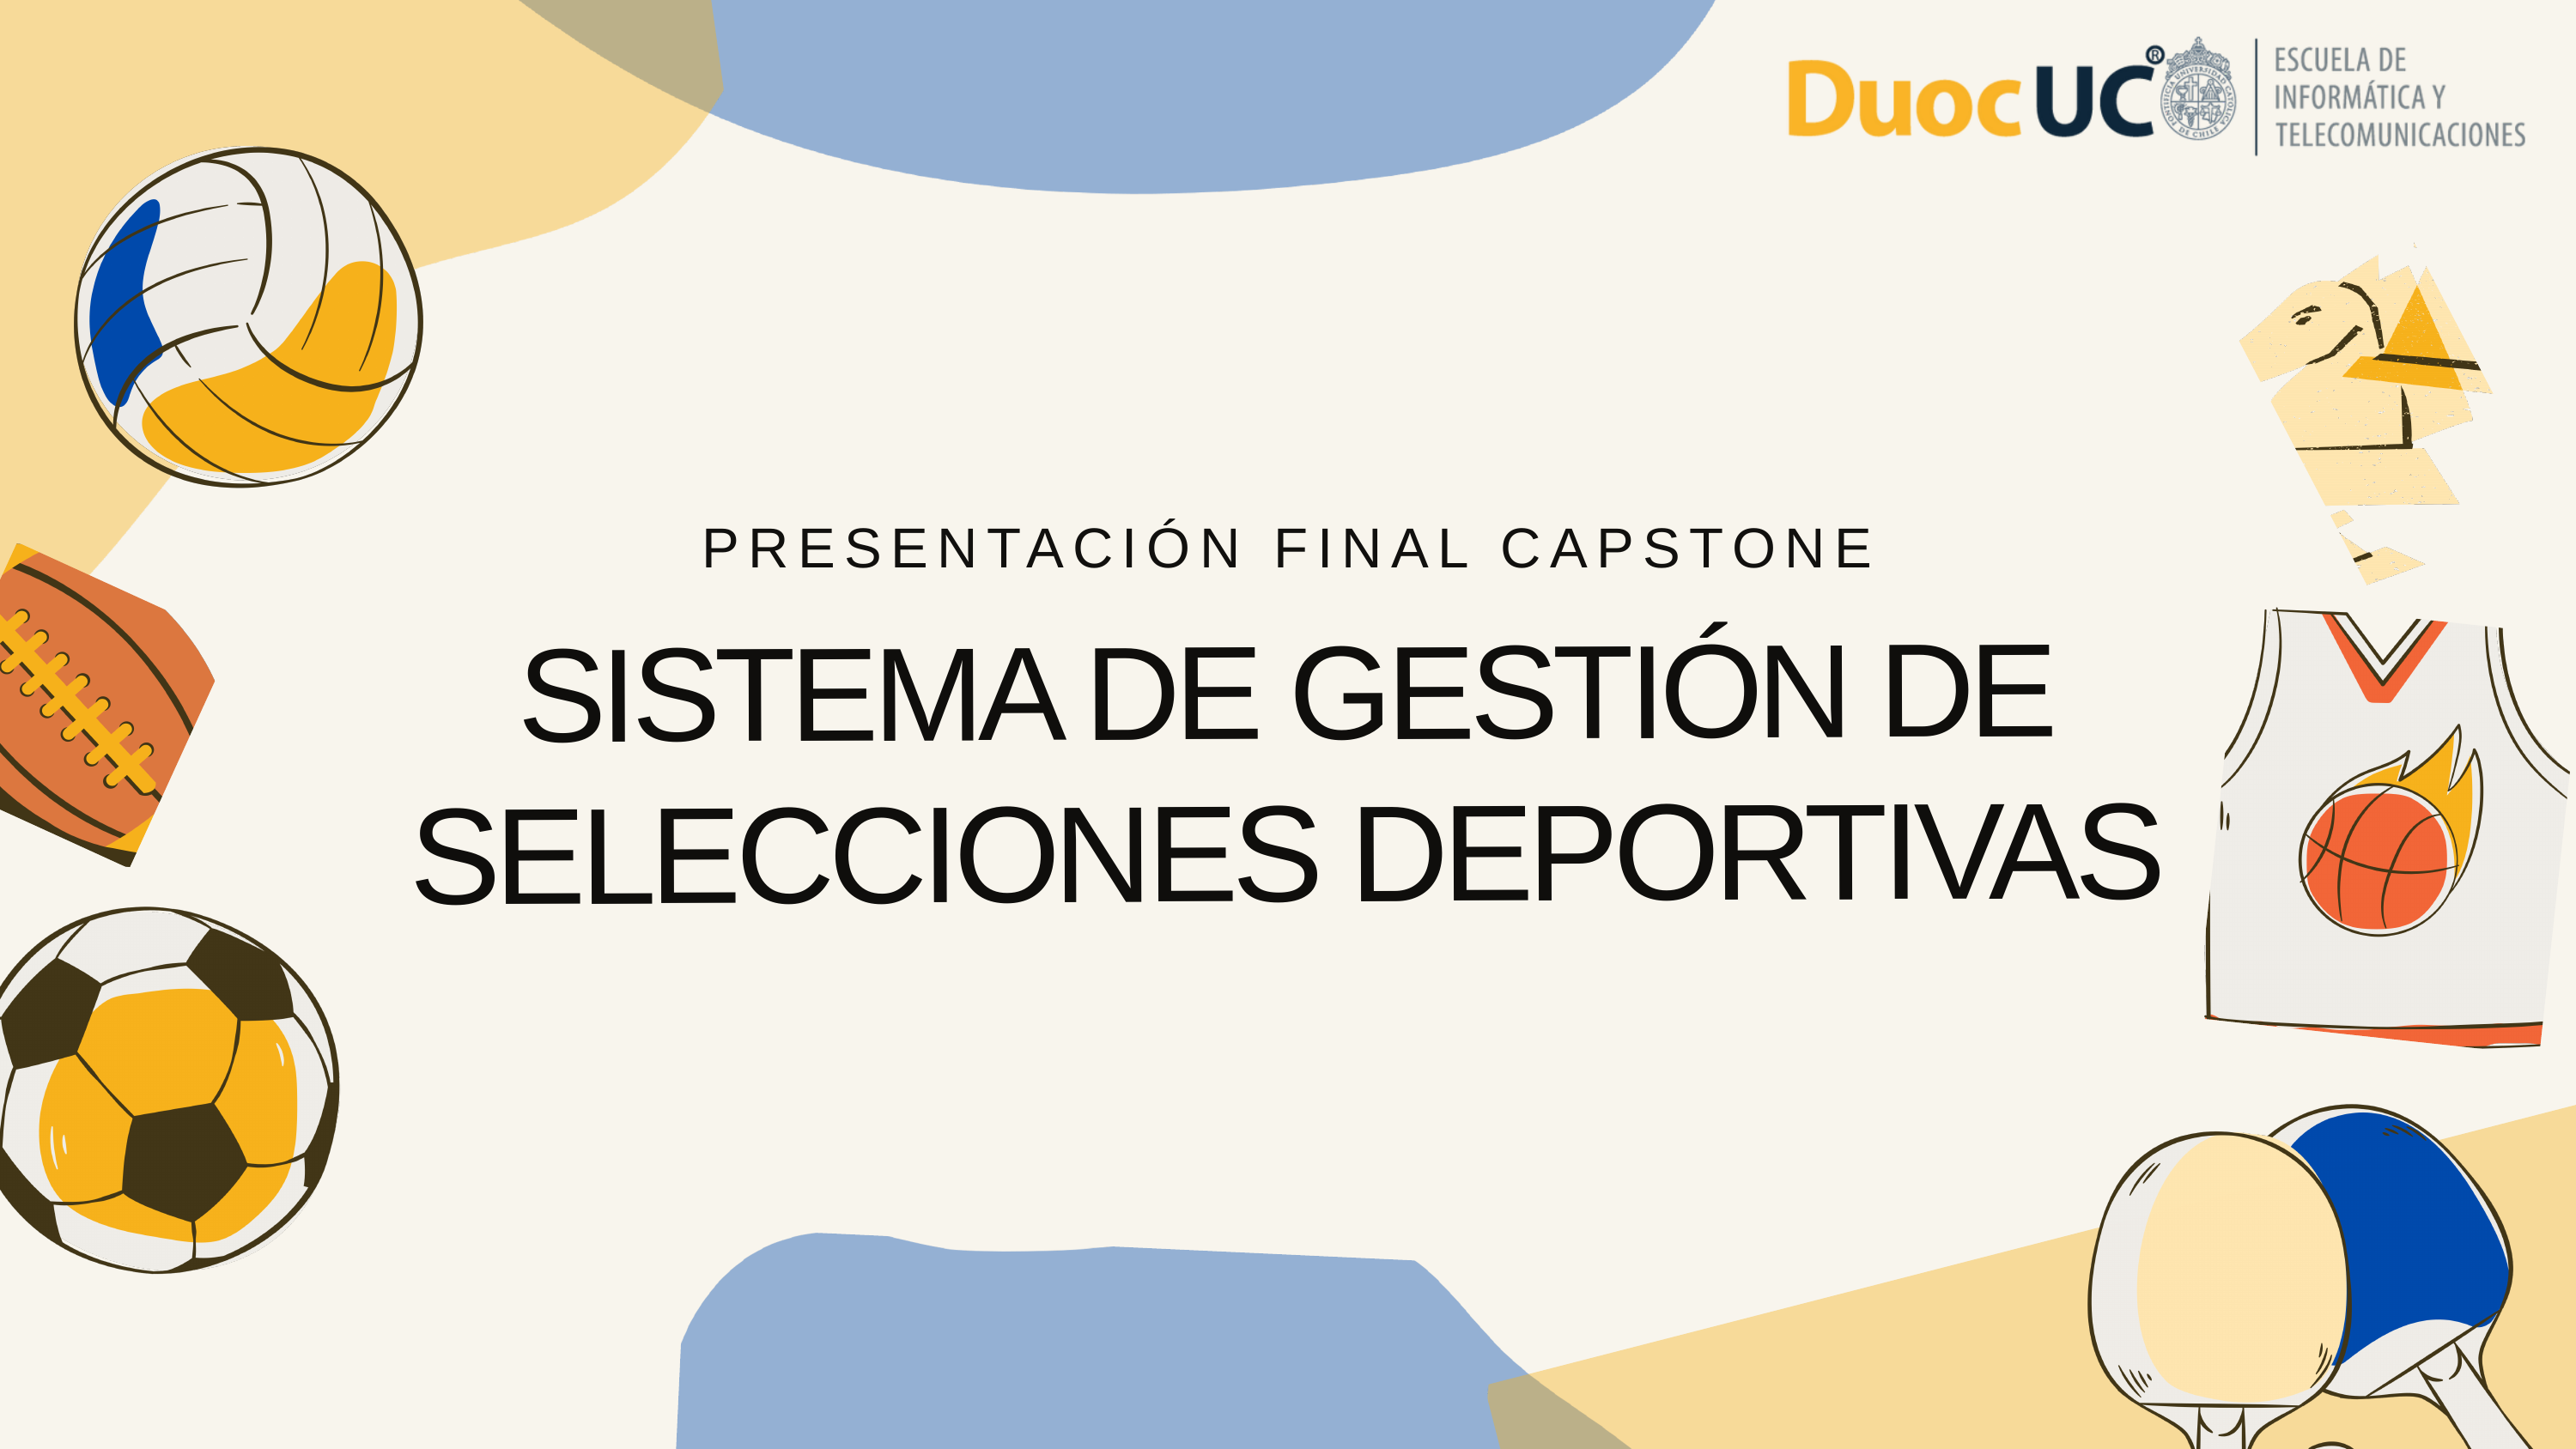

PRESENTACIÓN FINAL CAPSTONE

SISTEMA DE GESTIÓN DE

SELECCIONES DEPORTIVAS